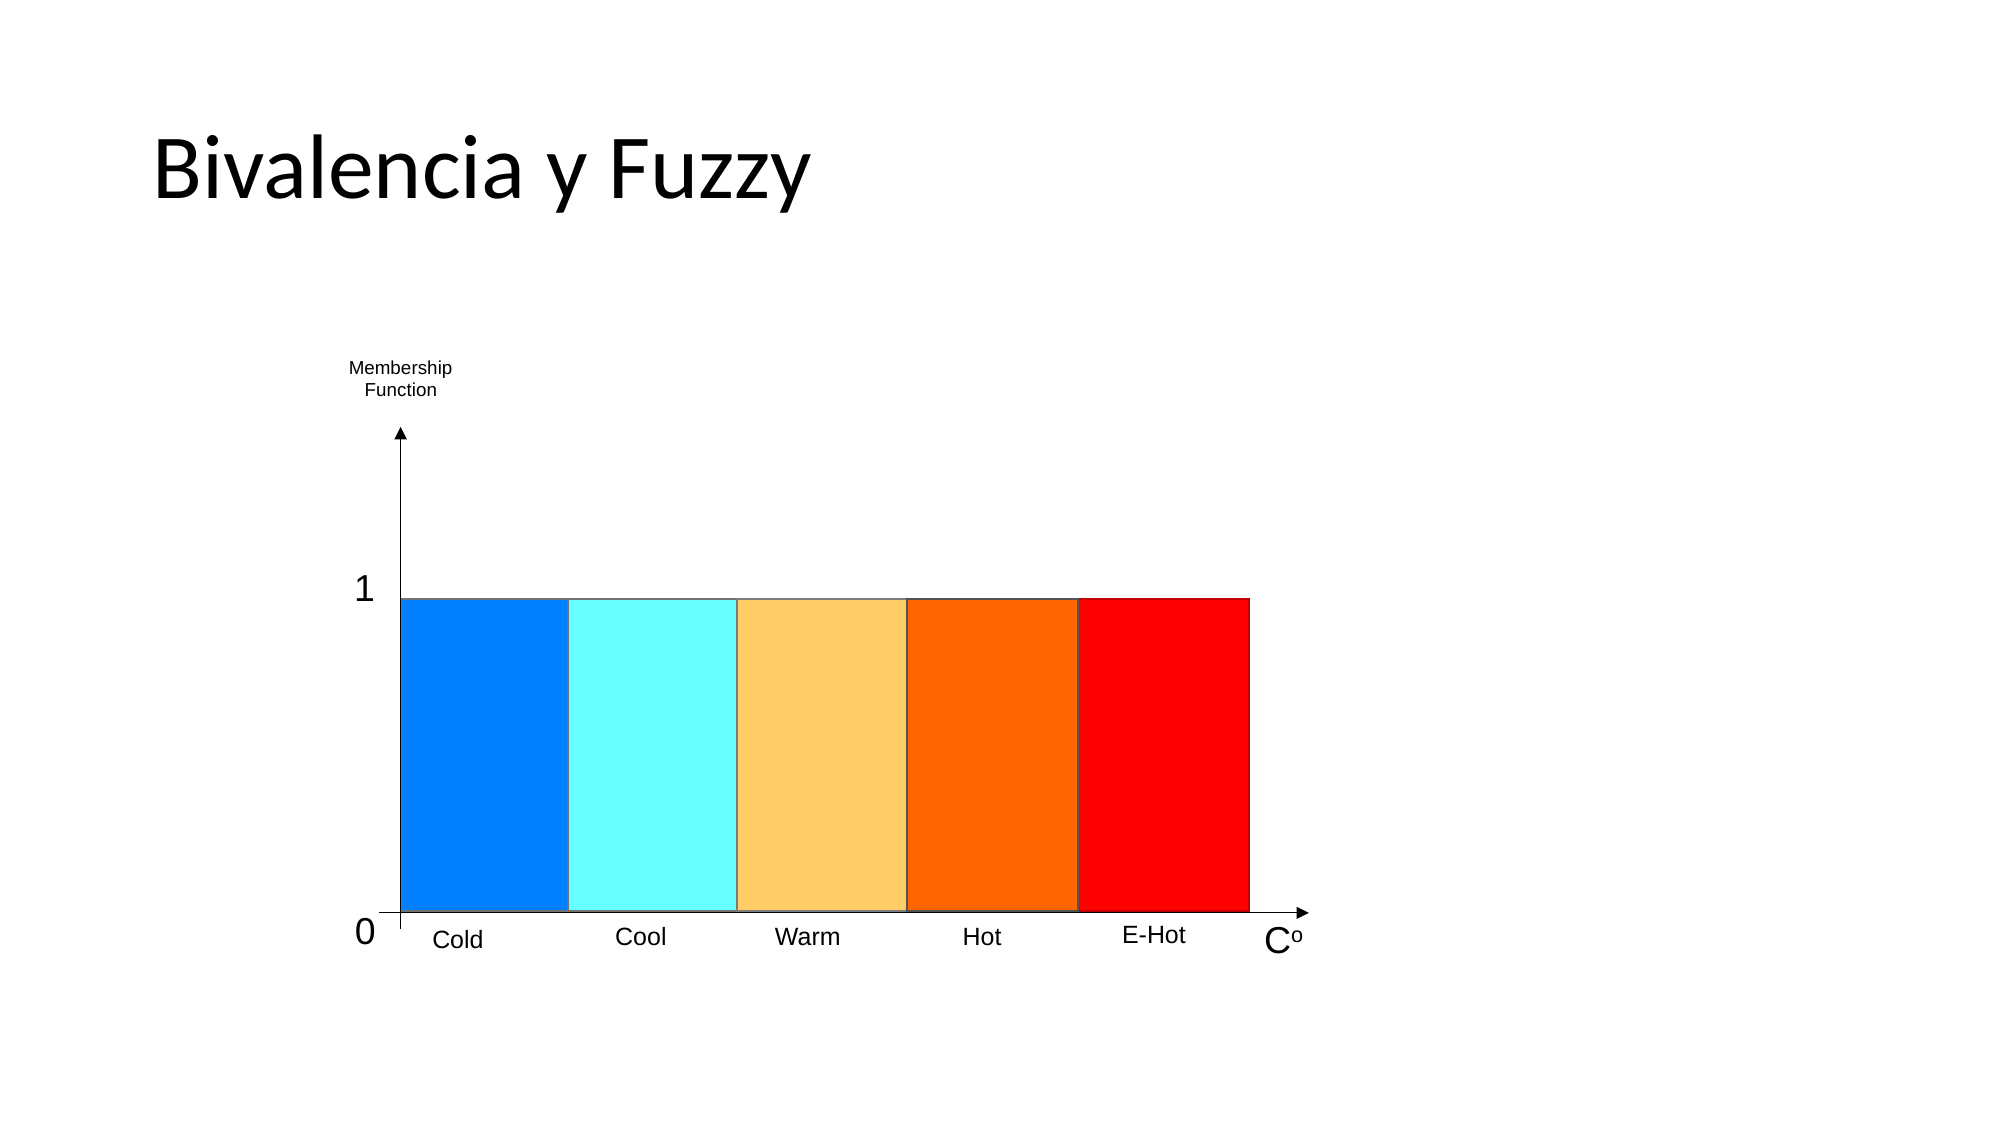

# Bivalencia y Fuzzy

Membership
Function
1

0
Co
E-Hot
Cool
Warm
Hot
Cold